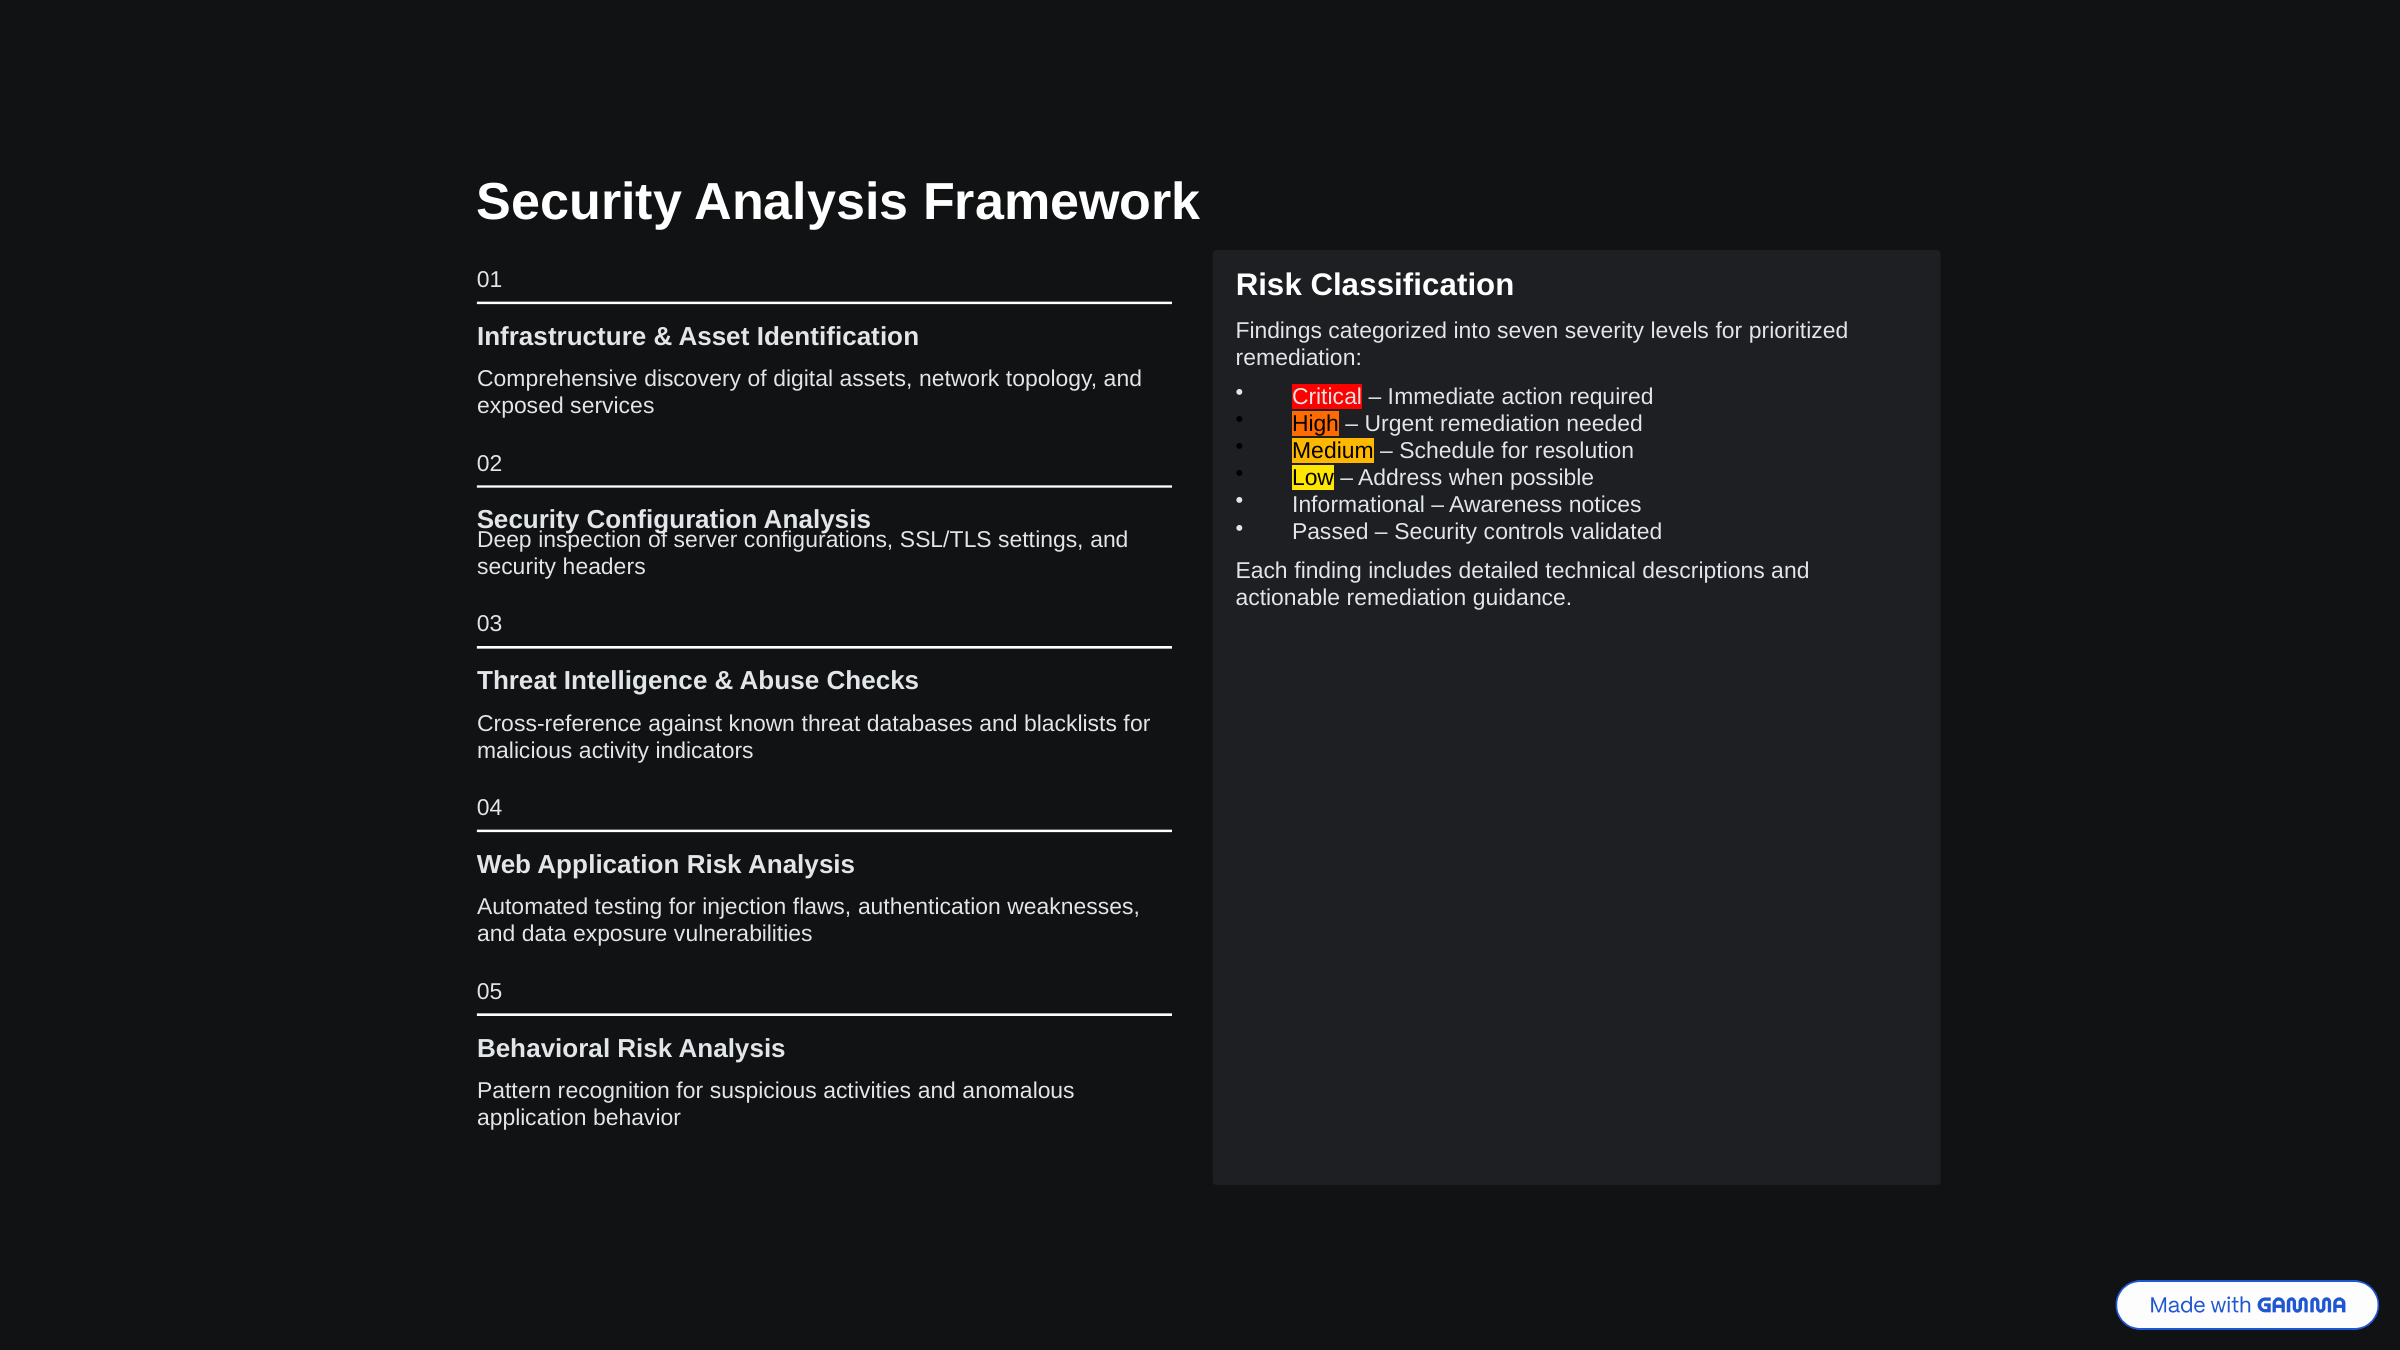

Security Analysis Framework

Risk Classification
01

Findings categorized into seven severity levels for prioritized remediation:
Infrastructure & Asset Identification
Comprehensive discovery of digital assets, network topology, and exposed services
Critical – Immediate action required
High – Urgent remediation needed
Medium – Schedule for resolution
Low – Address when possible
Informational – Awareness notices
Passed – Security controls validated
02

Security Configuration Analysis
Deep inspection of server configurations, SSL/TLS settings, and security headers
Each finding includes detailed technical descriptions and actionable remediation guidance.
03

Threat Intelligence & Abuse Checks
Cross-reference against known threat databases and blacklists for malicious activity indicators
04

Web Application Risk Analysis
Automated testing for injection flaws, authentication weaknesses, and data exposure vulnerabilities
05

Behavioral Risk Analysis
Pattern recognition for suspicious activities and anomalous application behavior